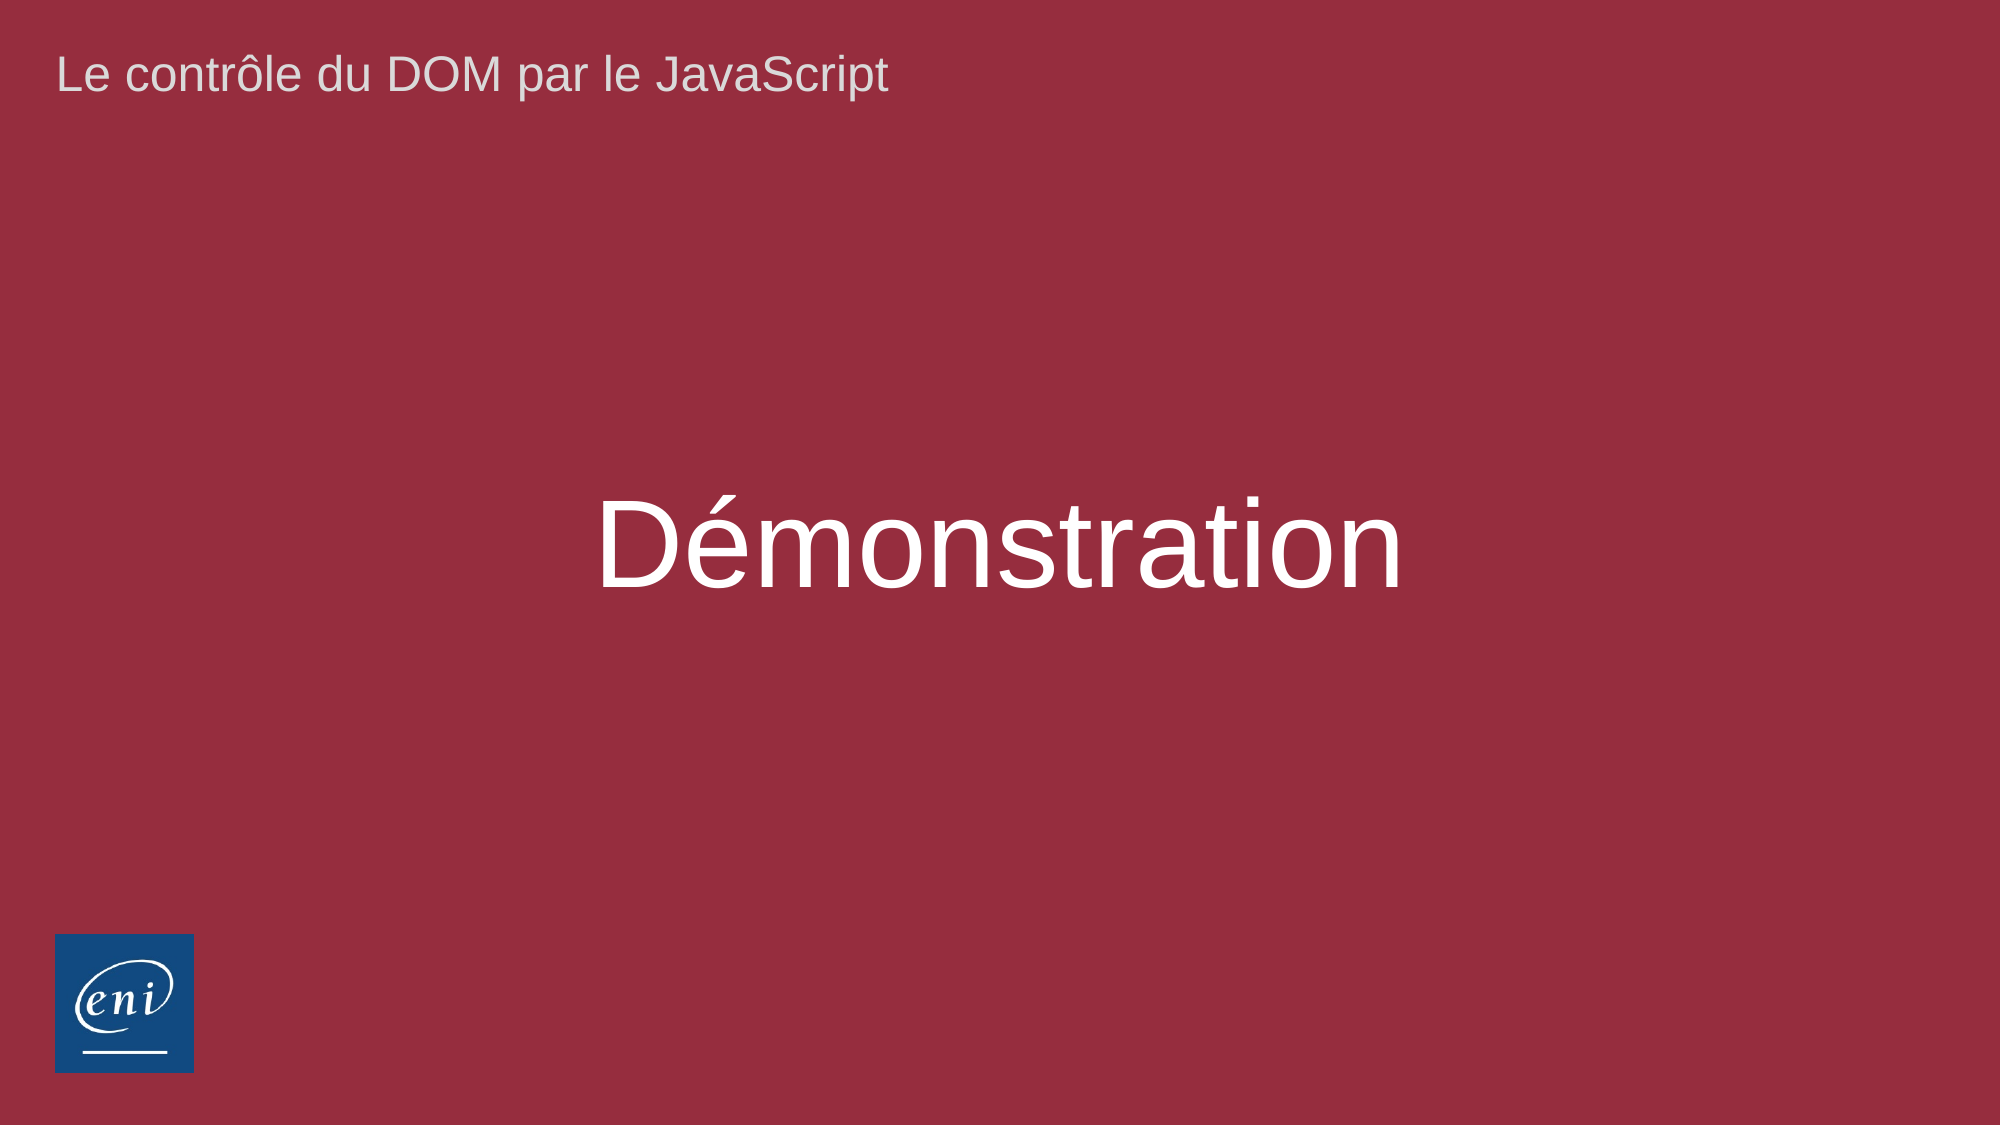

Le contrôle du DOM par le JavaScript